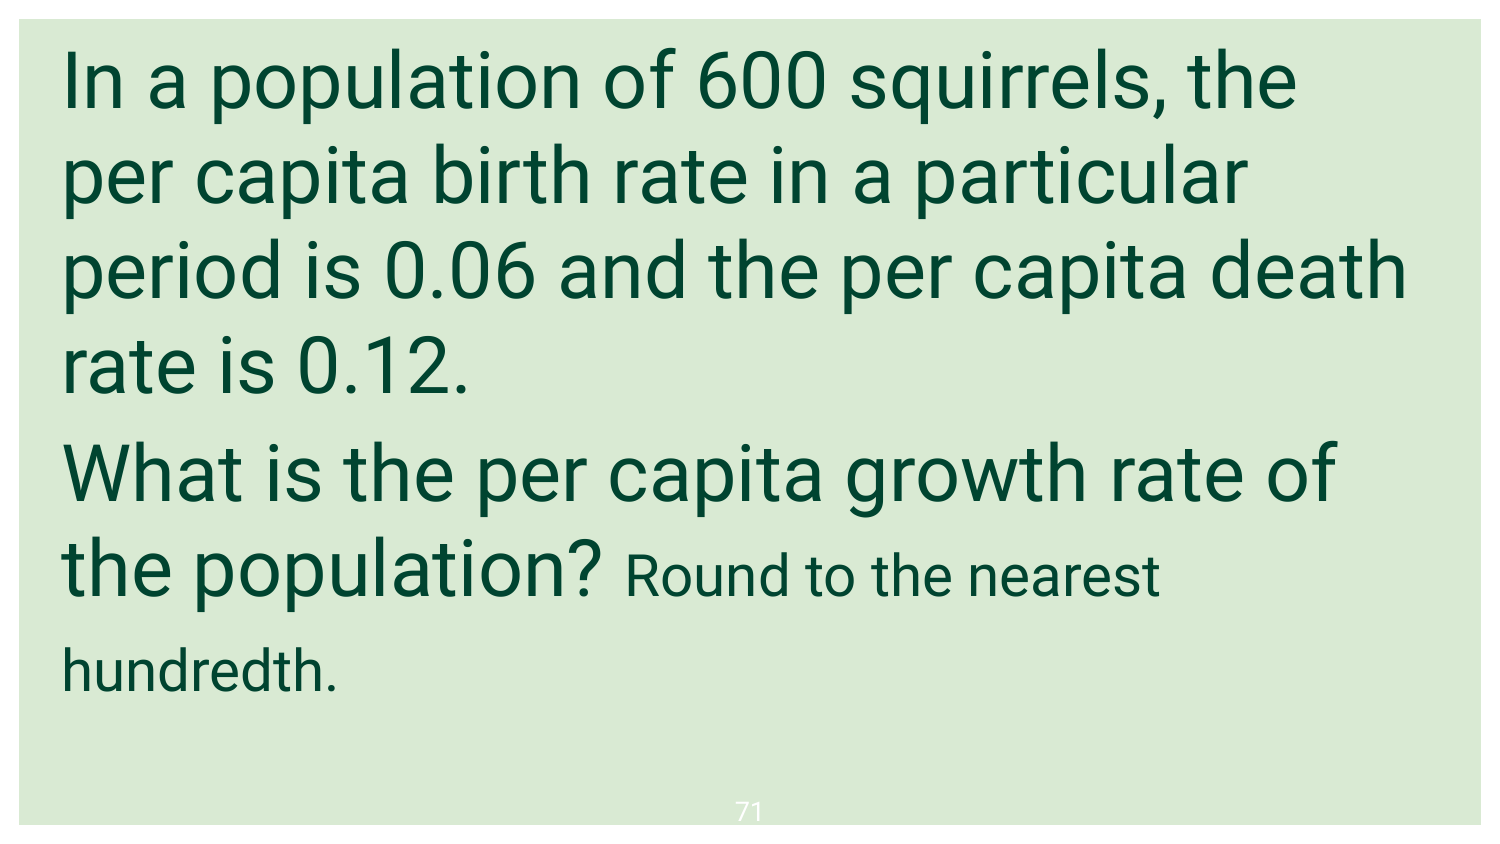

In a population of 600 squirrels, the per capita birth rate in a particular period is 0.06 and the per capita death rate is 0.12.
What is the per capita growth rate of the population? Round to the nearest hundredth.

71